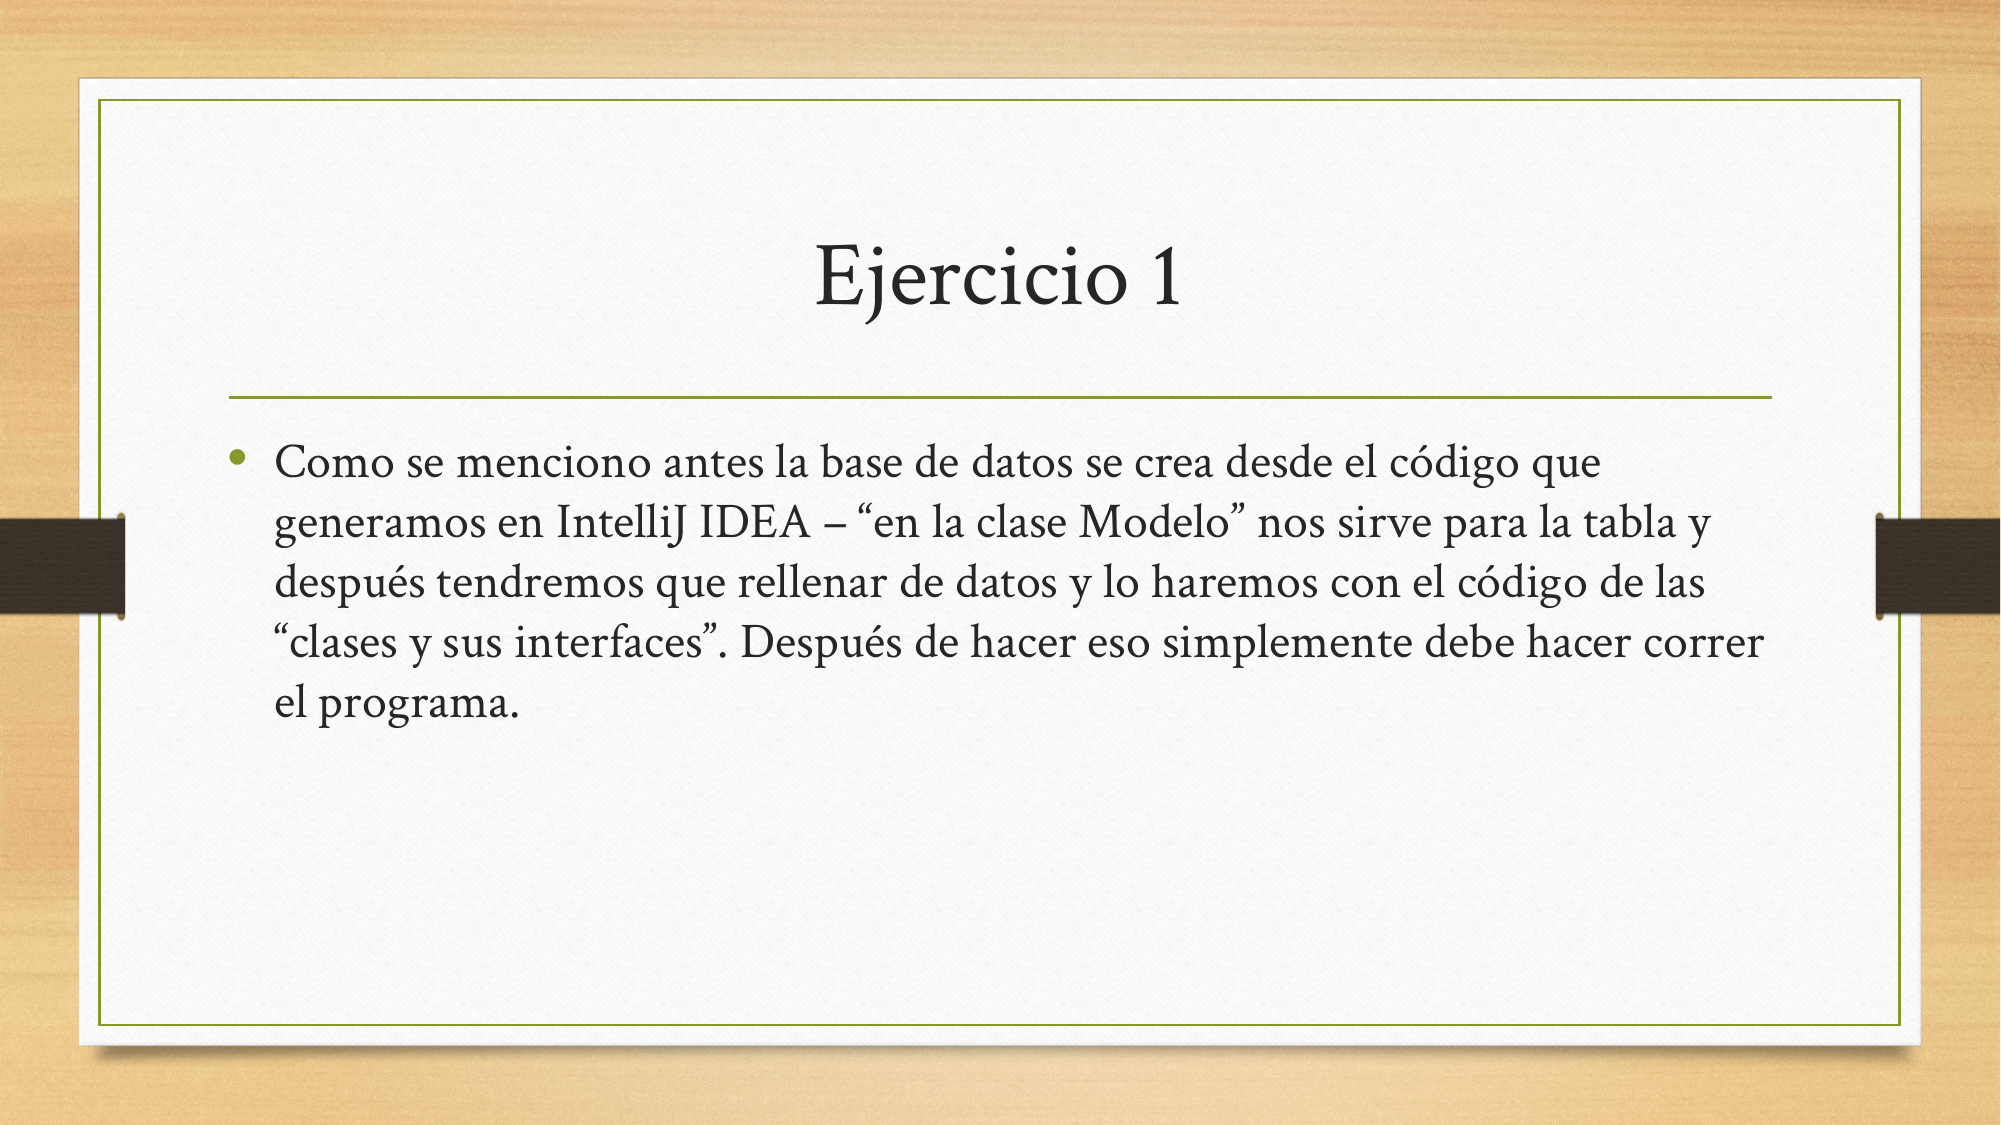

# Ejercicio 1
Como se menciono antes la base de datos se crea desde el código que generamos en IntelliJ IDEA – “en la clase Modelo” nos sirve para la tabla y después tendremos que rellenar de datos y lo haremos con el código de las “clases y sus interfaces”. Después de hacer eso simplemente debe hacer correr el programa.